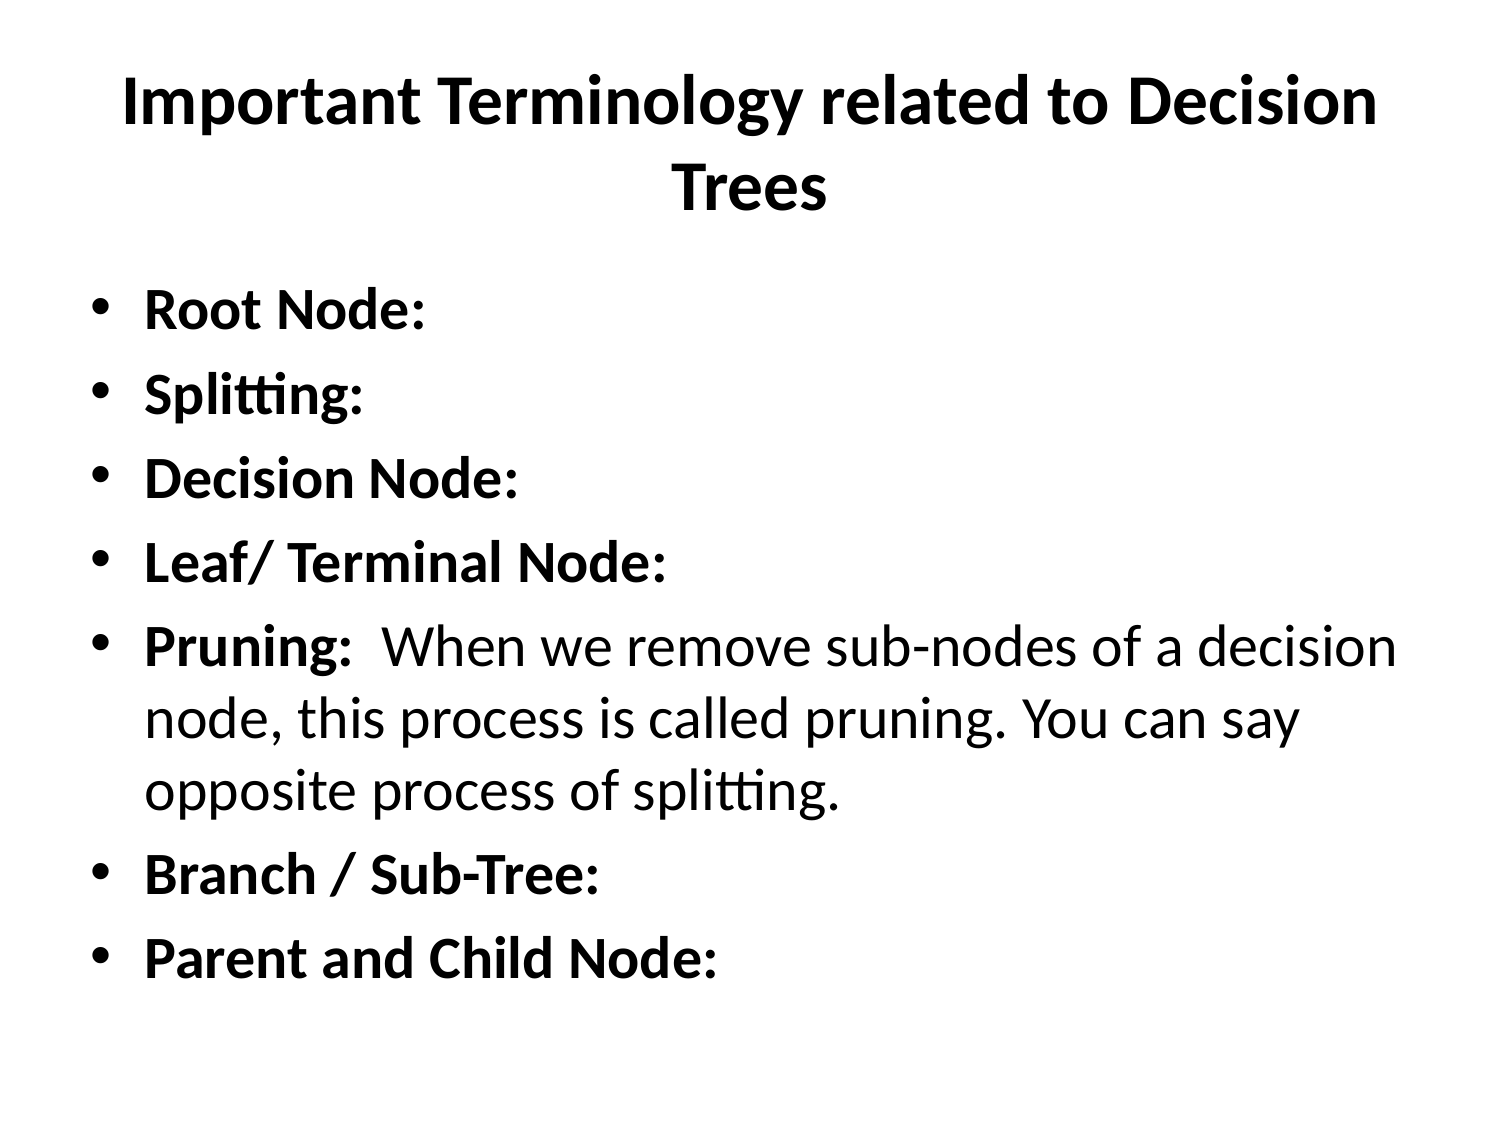

# Important Terminology related to Decision Trees
Root Node:
Splitting:
Decision Node:
Leaf/ Terminal Node:
Pruning:  When we remove sub-nodes of a decision node, this process is called pruning. You can say opposite process of splitting.
Branch / Sub-Tree:
Parent and Child Node: